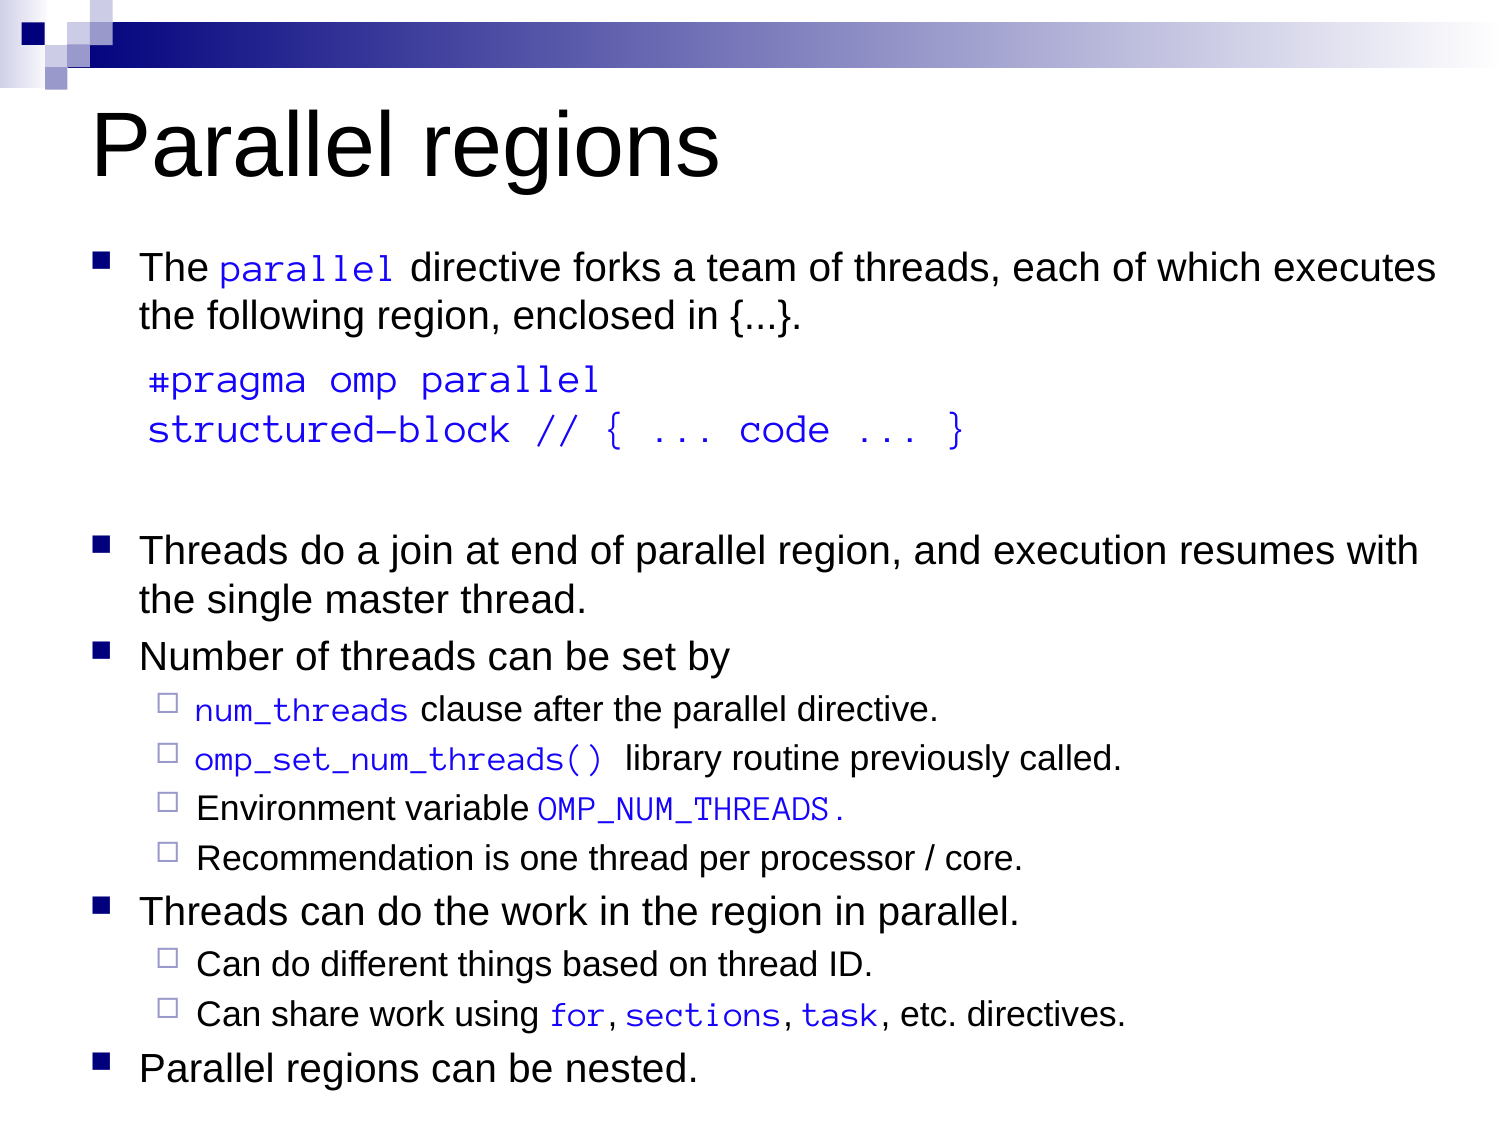

# Parallel regions
The parallel directive forks a team of threads, each of which executes the following region, enclosed in {...}.

Threads do a join at end of parallel region, and execution resumes with the single master thread.
Number of threads can be set by
num_threads clause after the parallel directive.
omp_set_num_threads() library routine previously called.
Environment variable OMP_NUM_THREADS.
Recommendation is one thread per processor / core.
Threads can do the work in the region in parallel.
Can do different things based on thread ID.
Can share work using for, sections, task, etc. directives.
Parallel regions can be nested.
#pragma omp parallel
structured-block // { ... code ... }